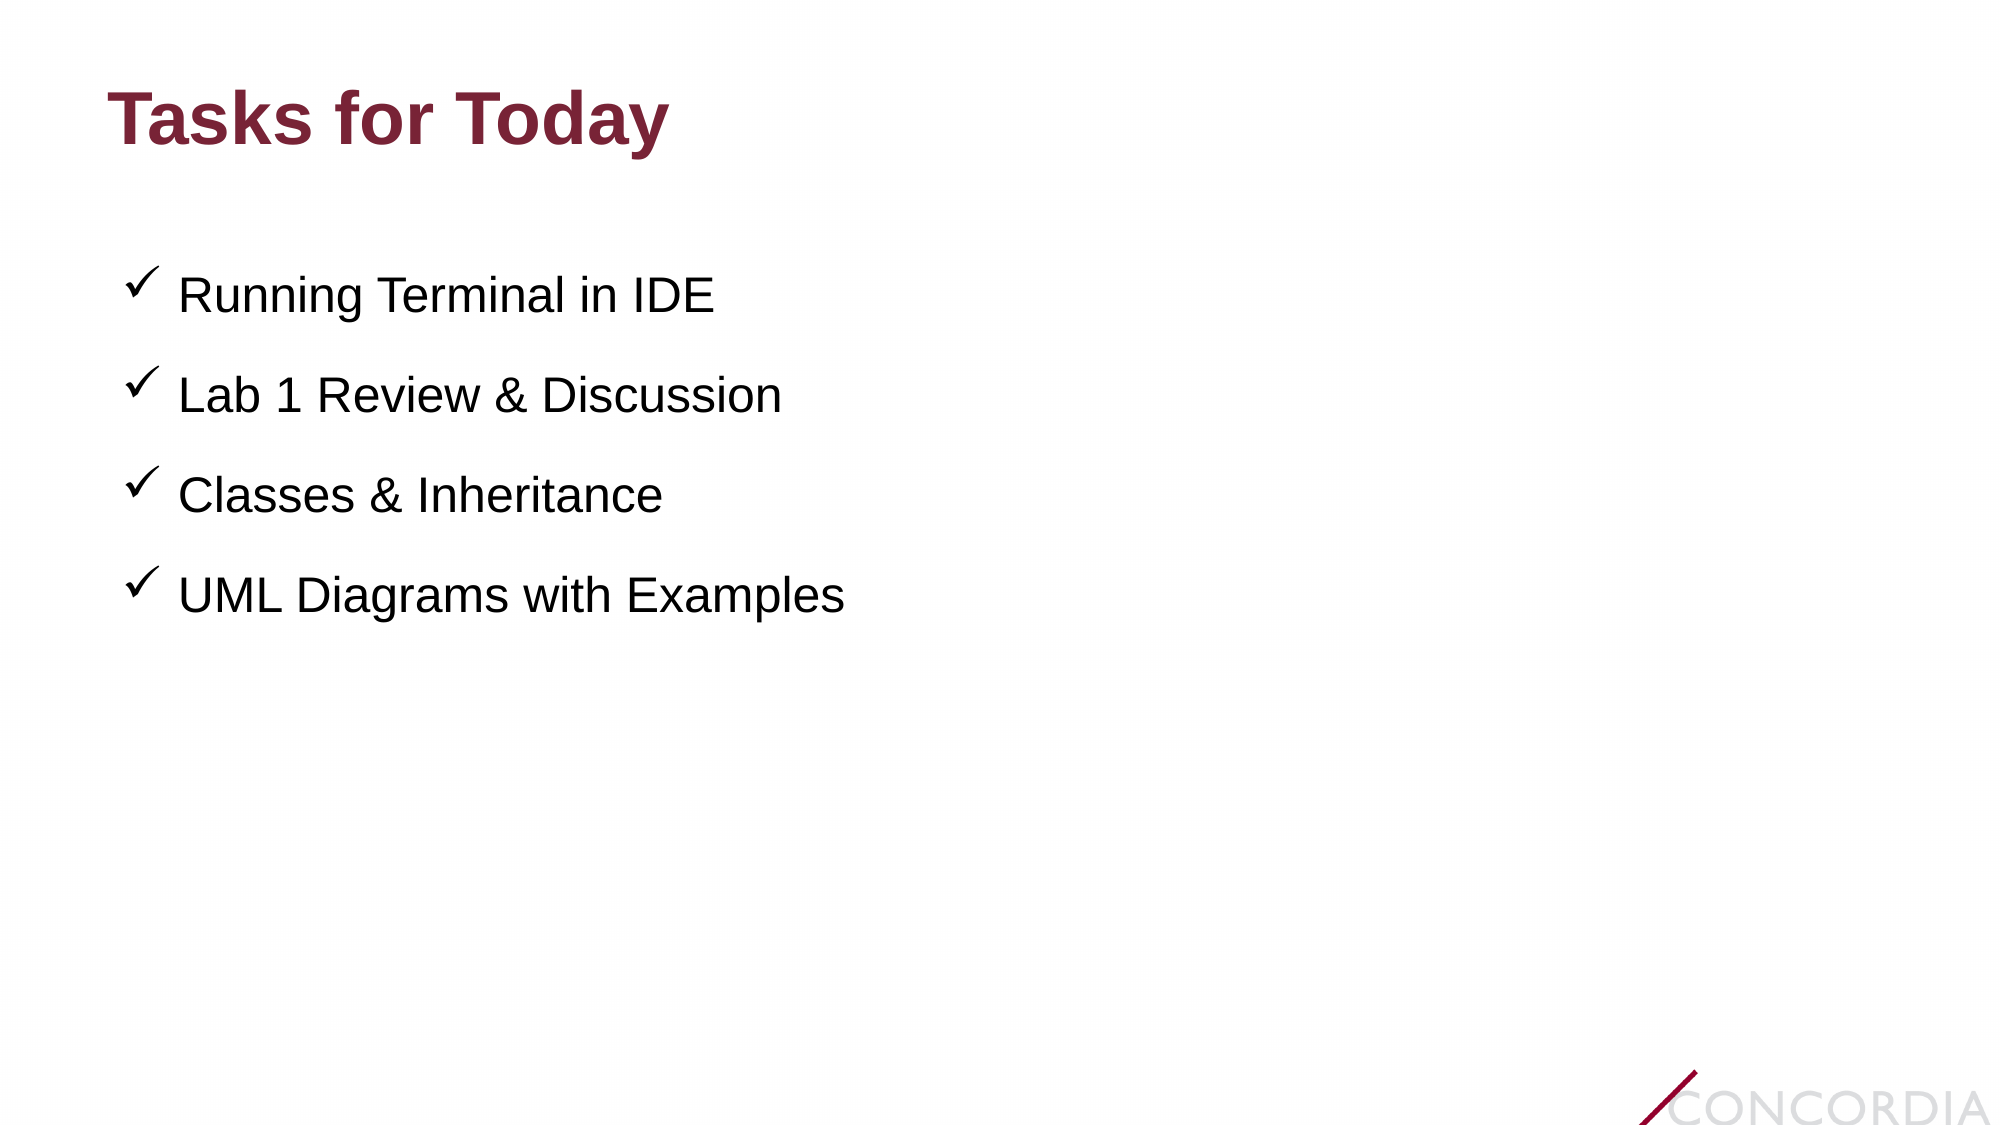

# Tasks for Today
Running Terminal in IDE
Lab 1 Review & Discussion
Classes & Inheritance
UML Diagrams with Examples